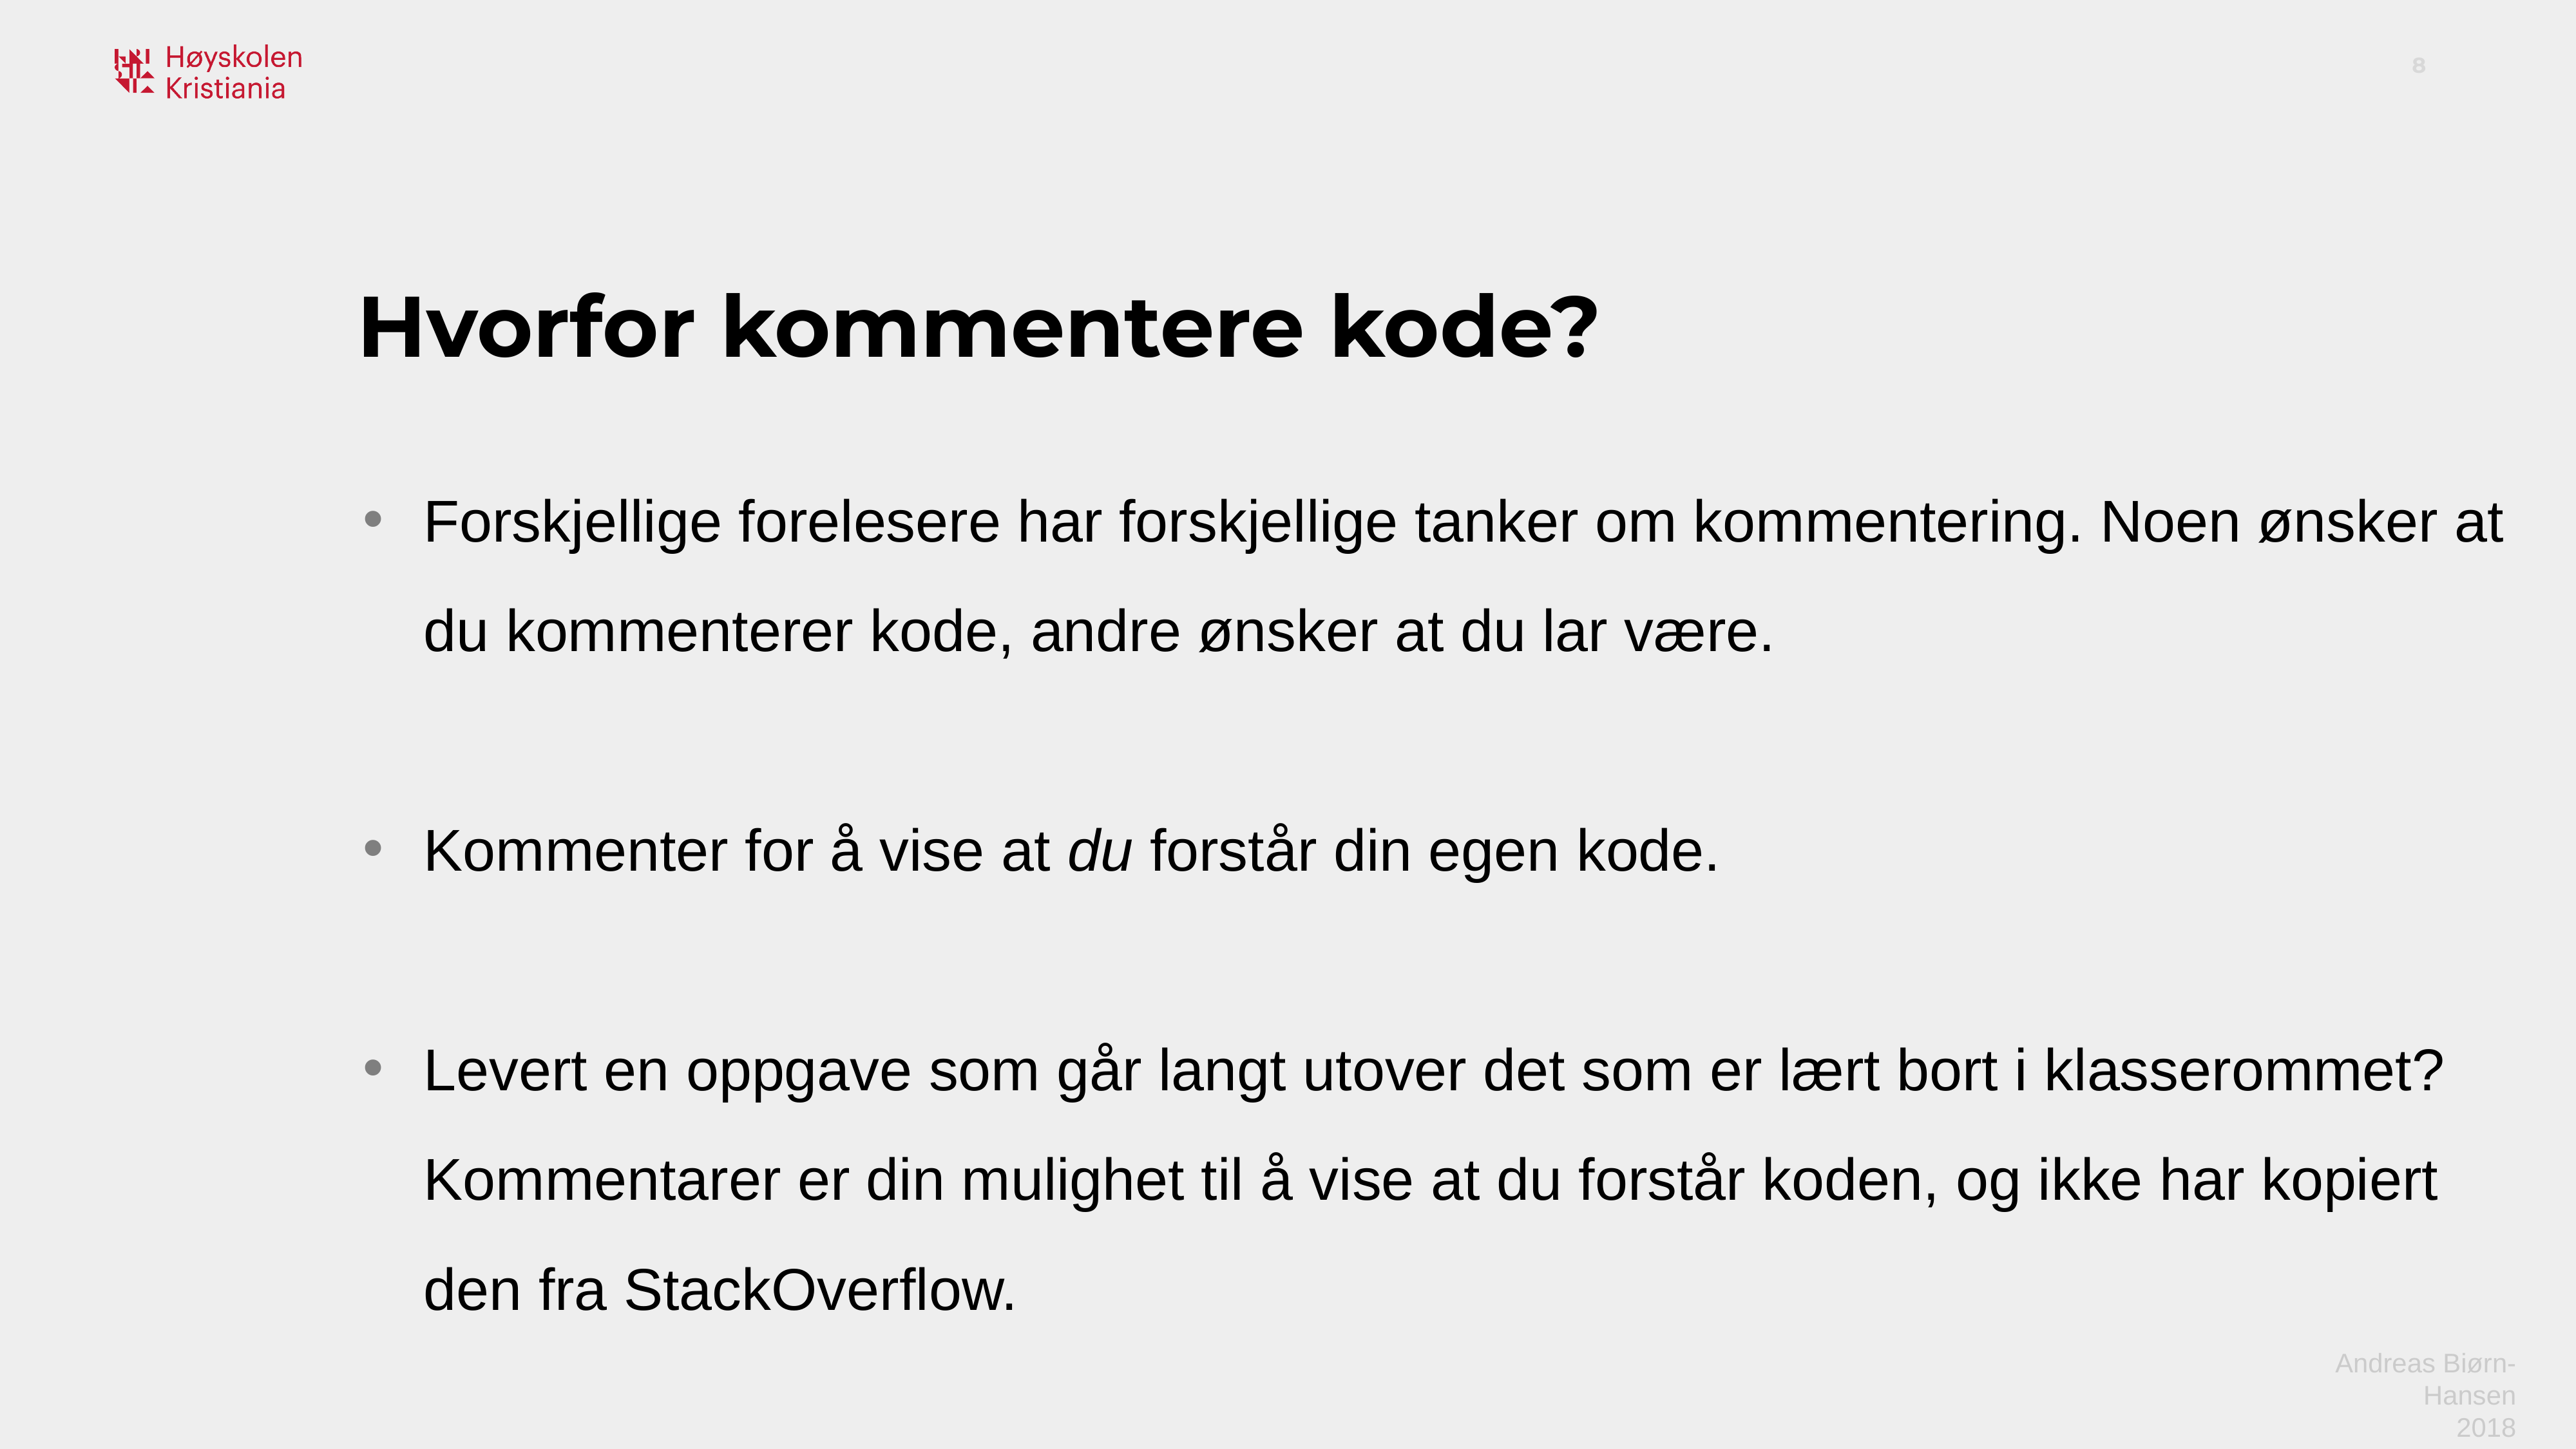

Hvorfor kommentere kode?

Forskjellige forelesere har forskjellige tanker om kommentering. Noen ønsker at du kommenterer kode, andre ønsker at du lar være.

Kommenter for å vise at du forstår din egen kode.

Levert en oppgave som går langt utover det som er lært bort i klasserommet? Kommentarer er din mulighet til å vise at du forstår koden, og ikke har kopiert den fra StackOverflow.